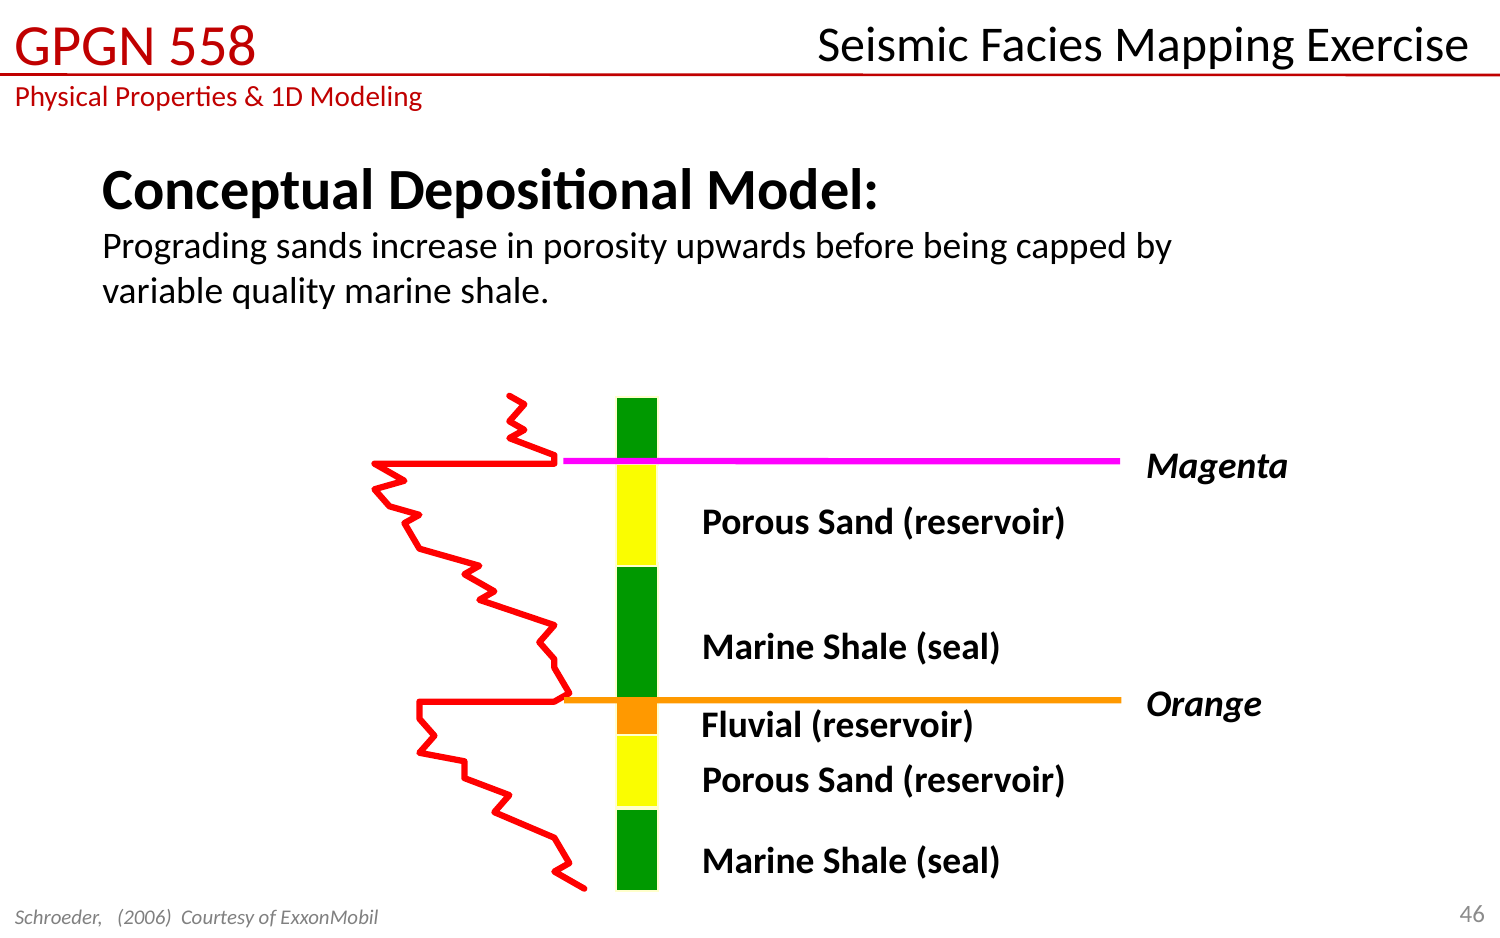

# Seismic Facies Mapping Exercise
Conceptual Depositional Model:
Prograding sands increase in porosity upwards before being capped by variable quality marine shale.

Magenta

Porous Sand (reservoir)
Marine Shale (seal)
Orange
Fluvial (reservoir)
Porous Sand (reservoir)
Marine Shale (seal)
46
Schroeder,   (2006)  Courtesy of ExxonMobil